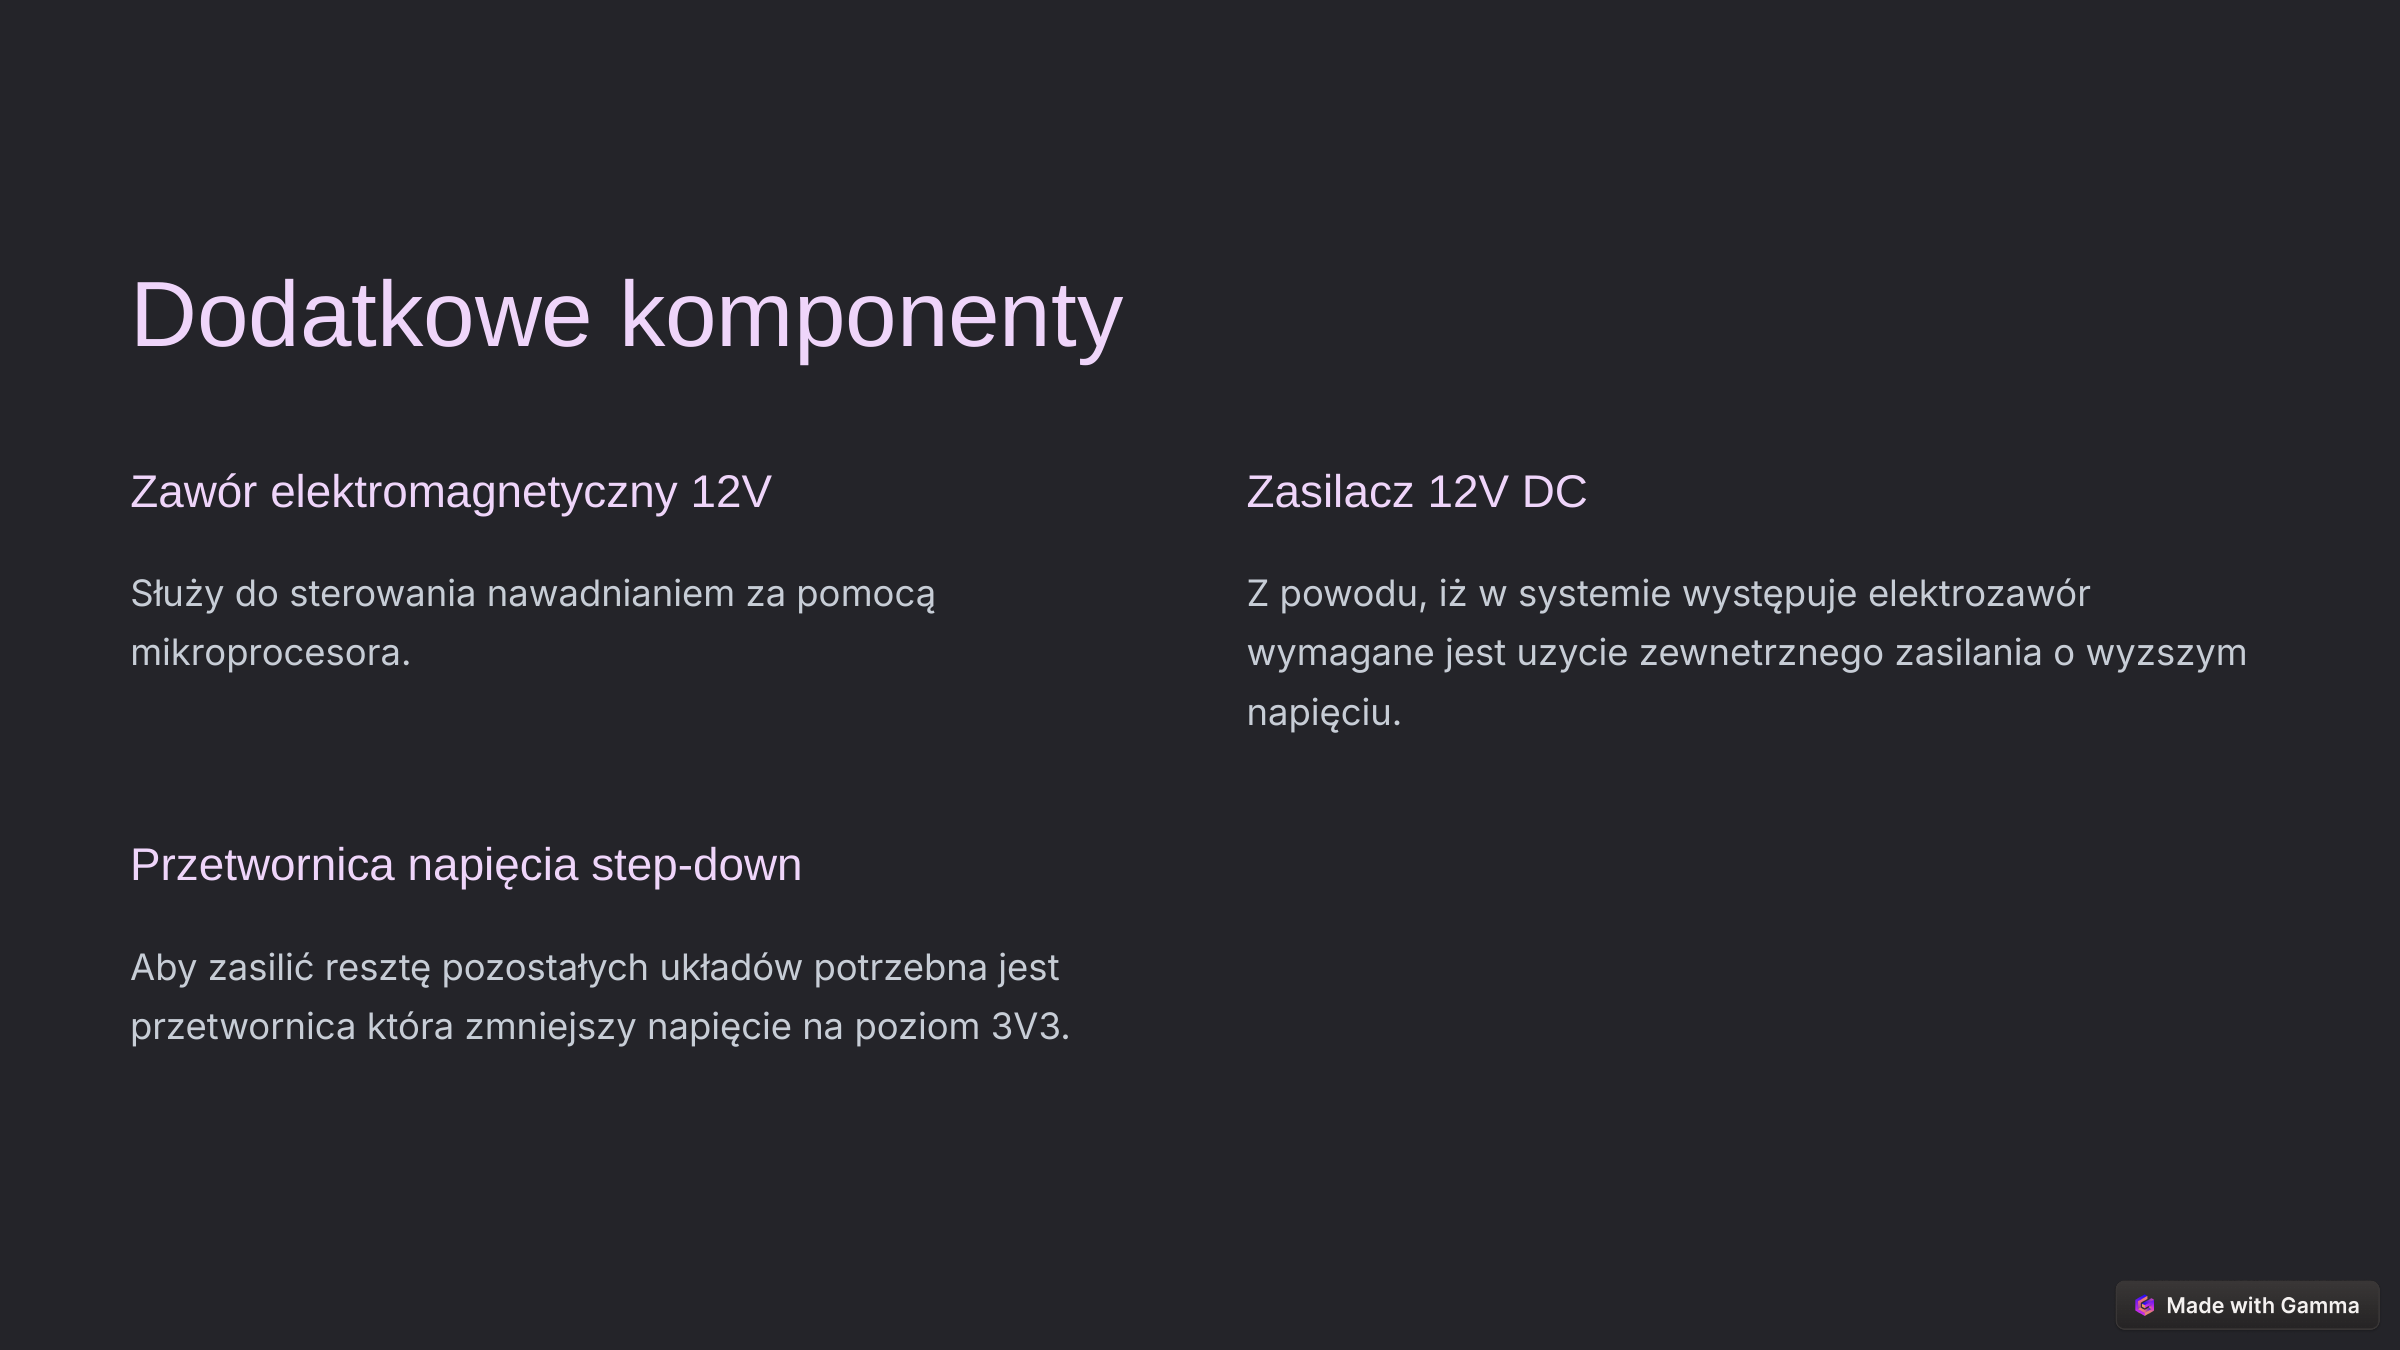

Dodatkowe komponenty
Zawór elektromagnetyczny 12V
Zasilacz 12V DC
Służy do sterowania nawadnianiem za pomocą mikroprocesora.
Z powodu, iż w systemie występuje elektrozawór wymagane jest uzycie zewnetrznego zasilania o wyzszym napięciu.
Przetwornica napięcia step-down
Aby zasilić resztę pozostałych układów potrzebna jest przetwornica która zmniejszy napięcie na poziom 3V3.